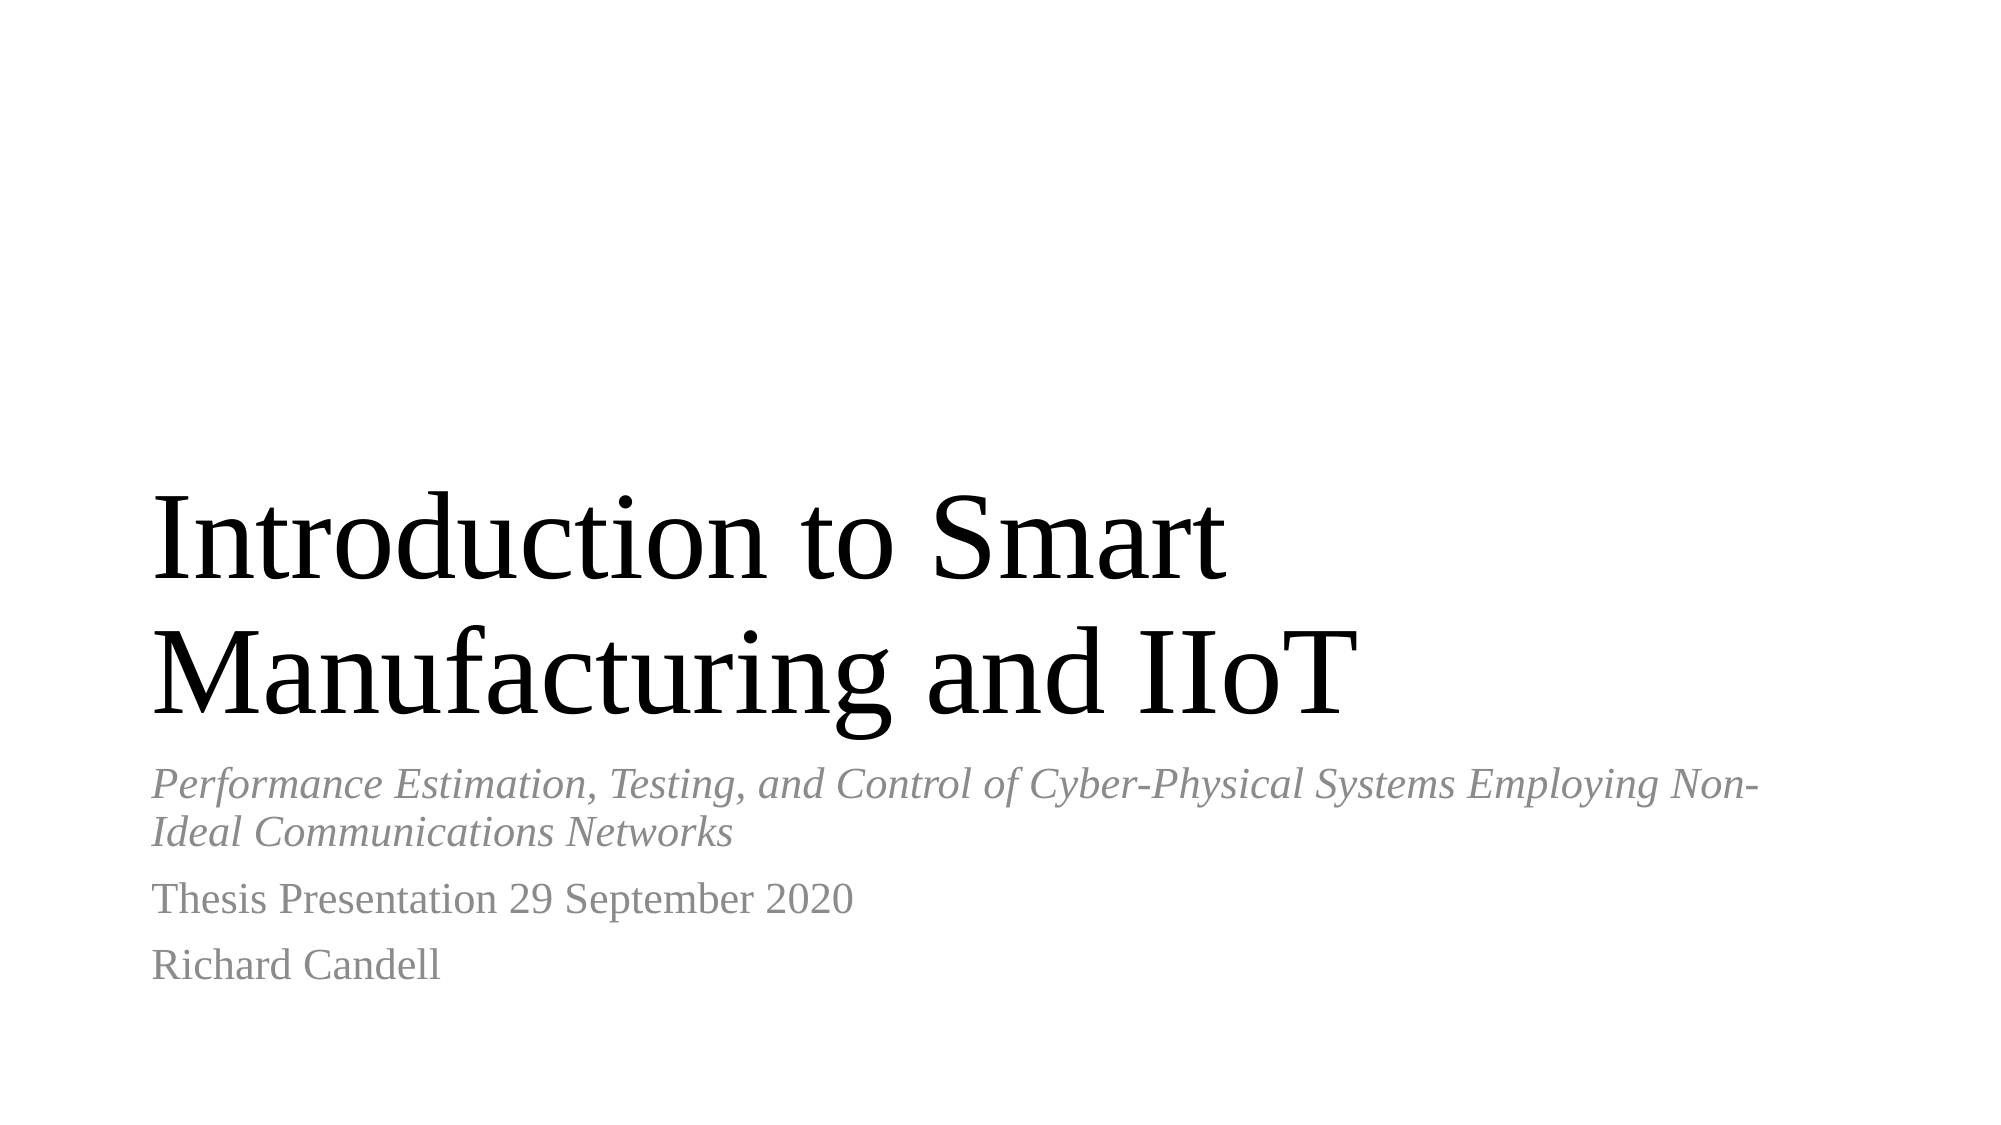

# Introduction to Smart Manufacturing and IIoT
Performance Estimation, Testing, and Control of Cyber-Physical Systems Employing Non-Ideal Communications Networks
Thesis Presentation 29 September 2020
Richard Candell